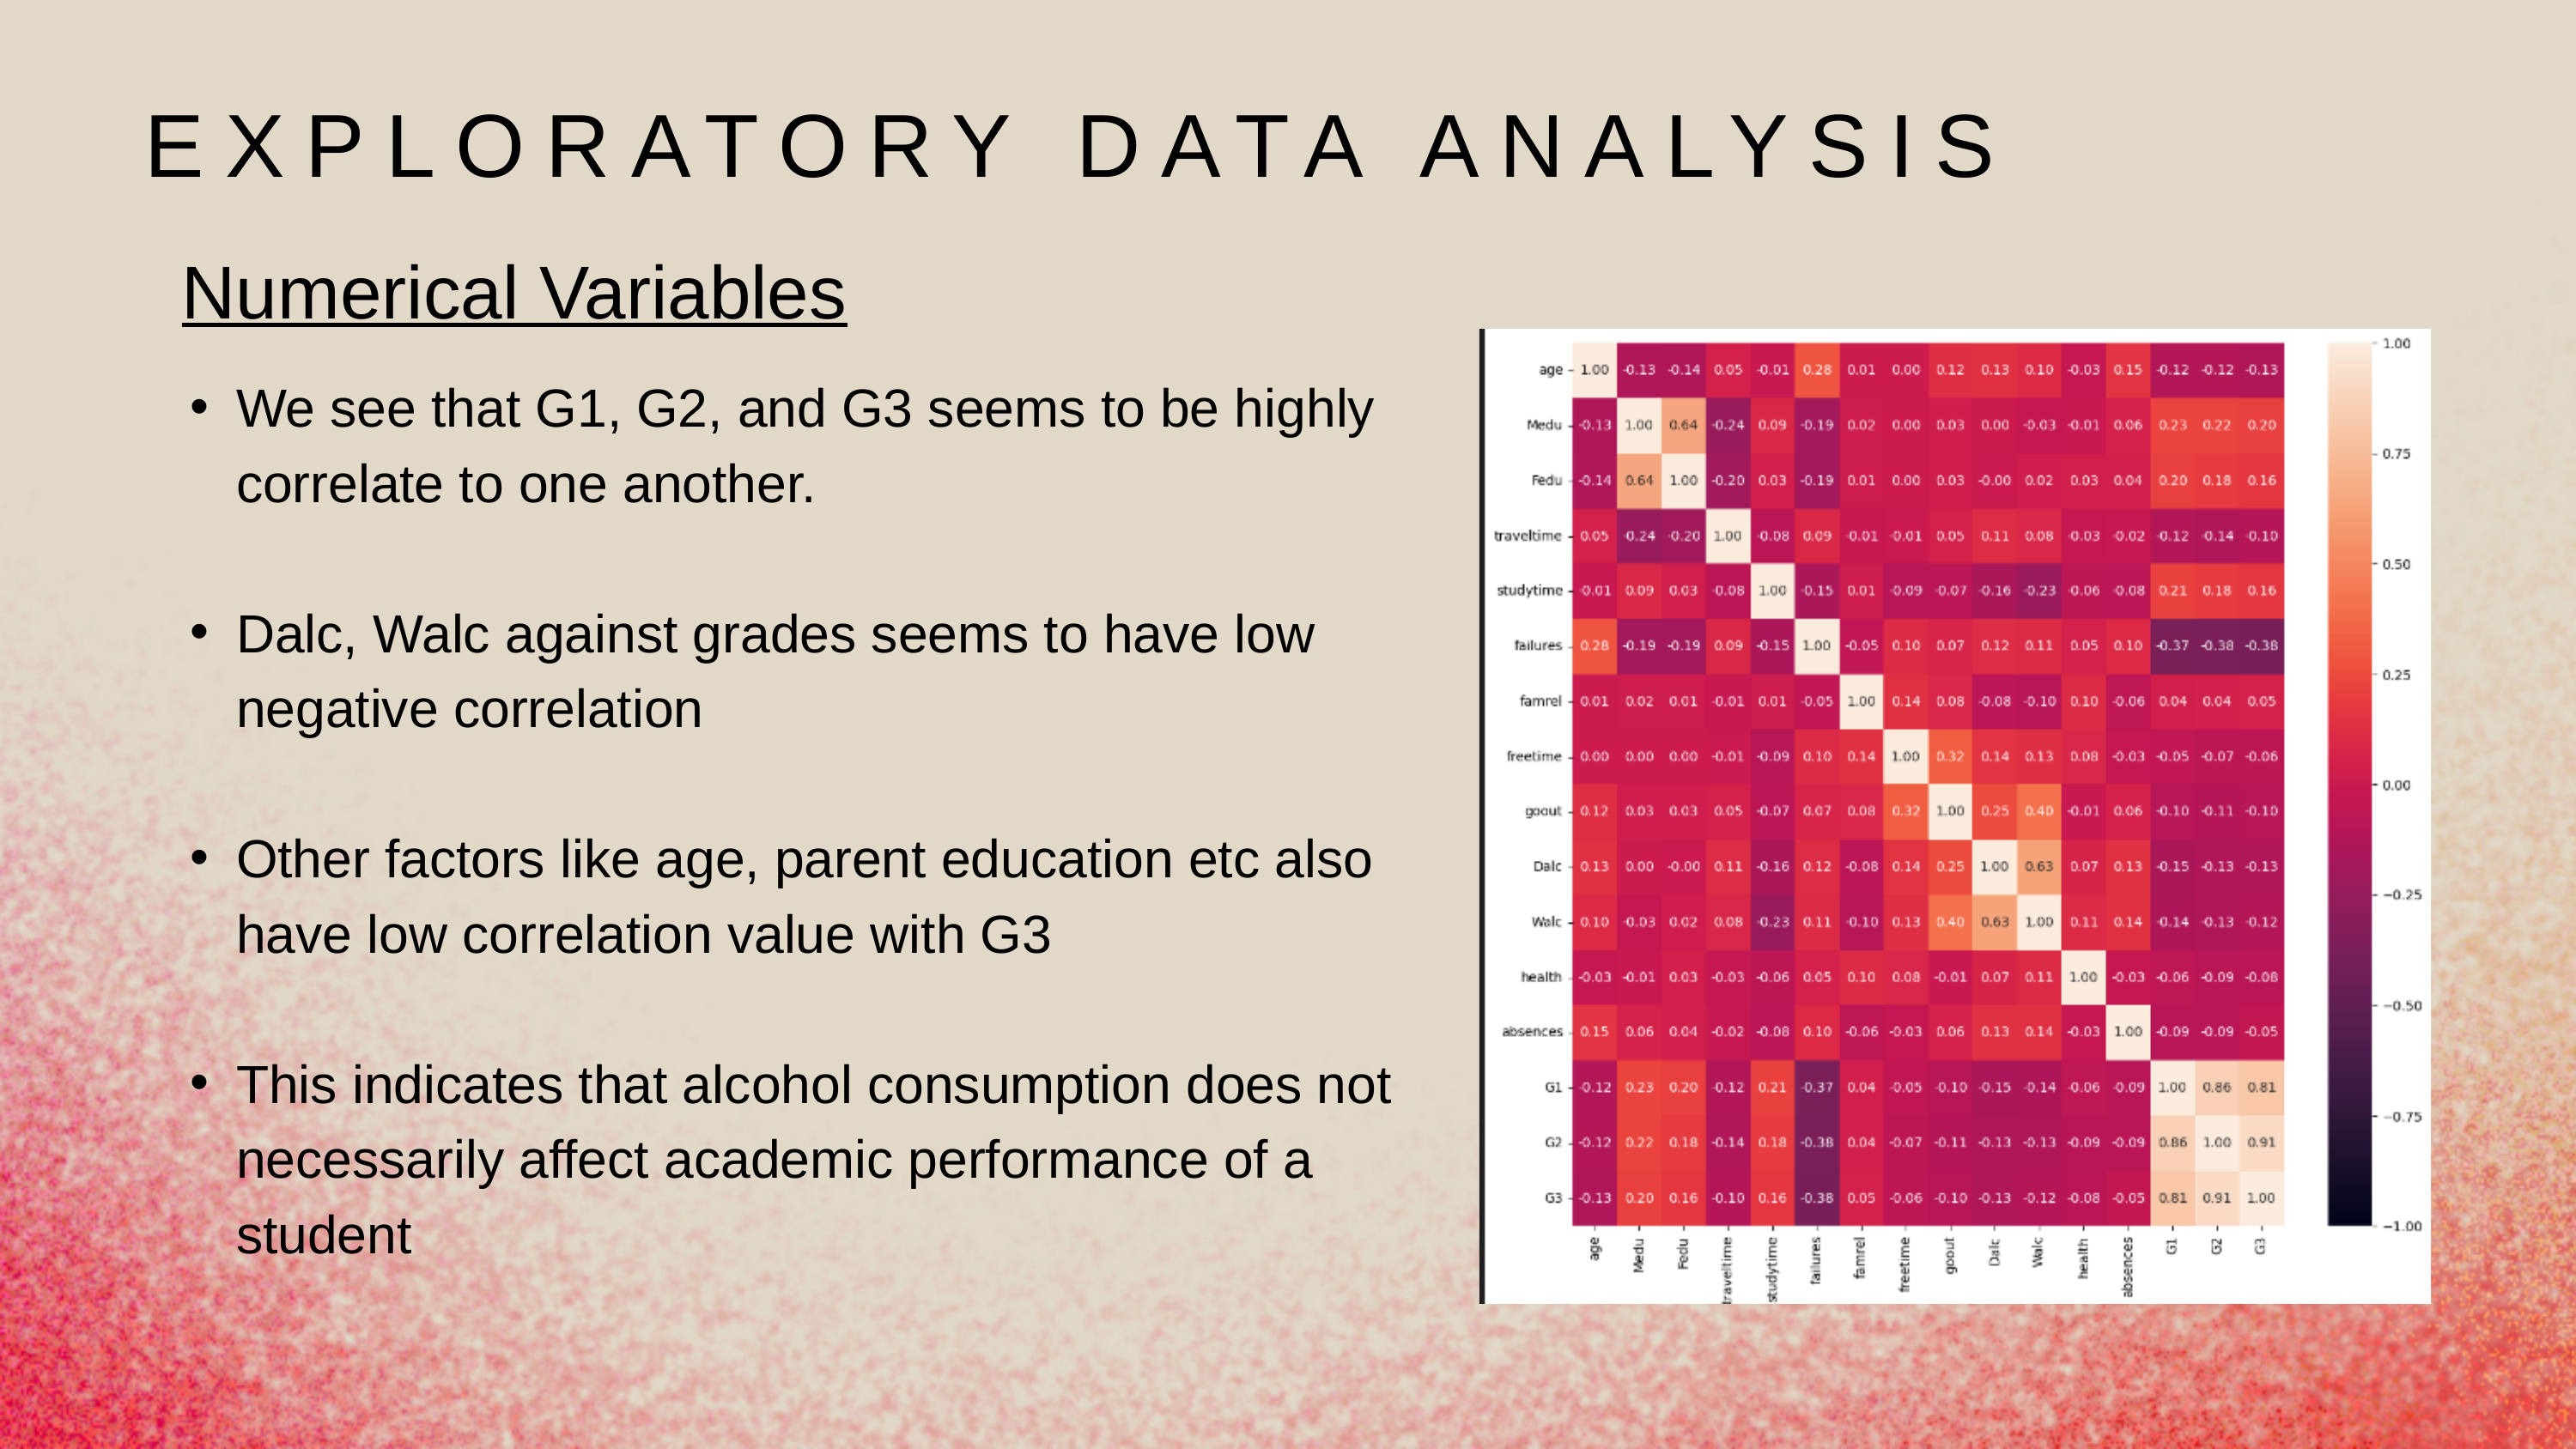

EXPLORATORY DATA ANALYSIS
Numerical Variables

We see that G1, G2, and G3 seems to be highly correlate to one another.

Dalc, Walc against grades seems to have low negative correlation

Other factors like age, parent education etc also have low correlation value with G3

This indicates that alcohol consumption does not necessarily affect academic performance of a student